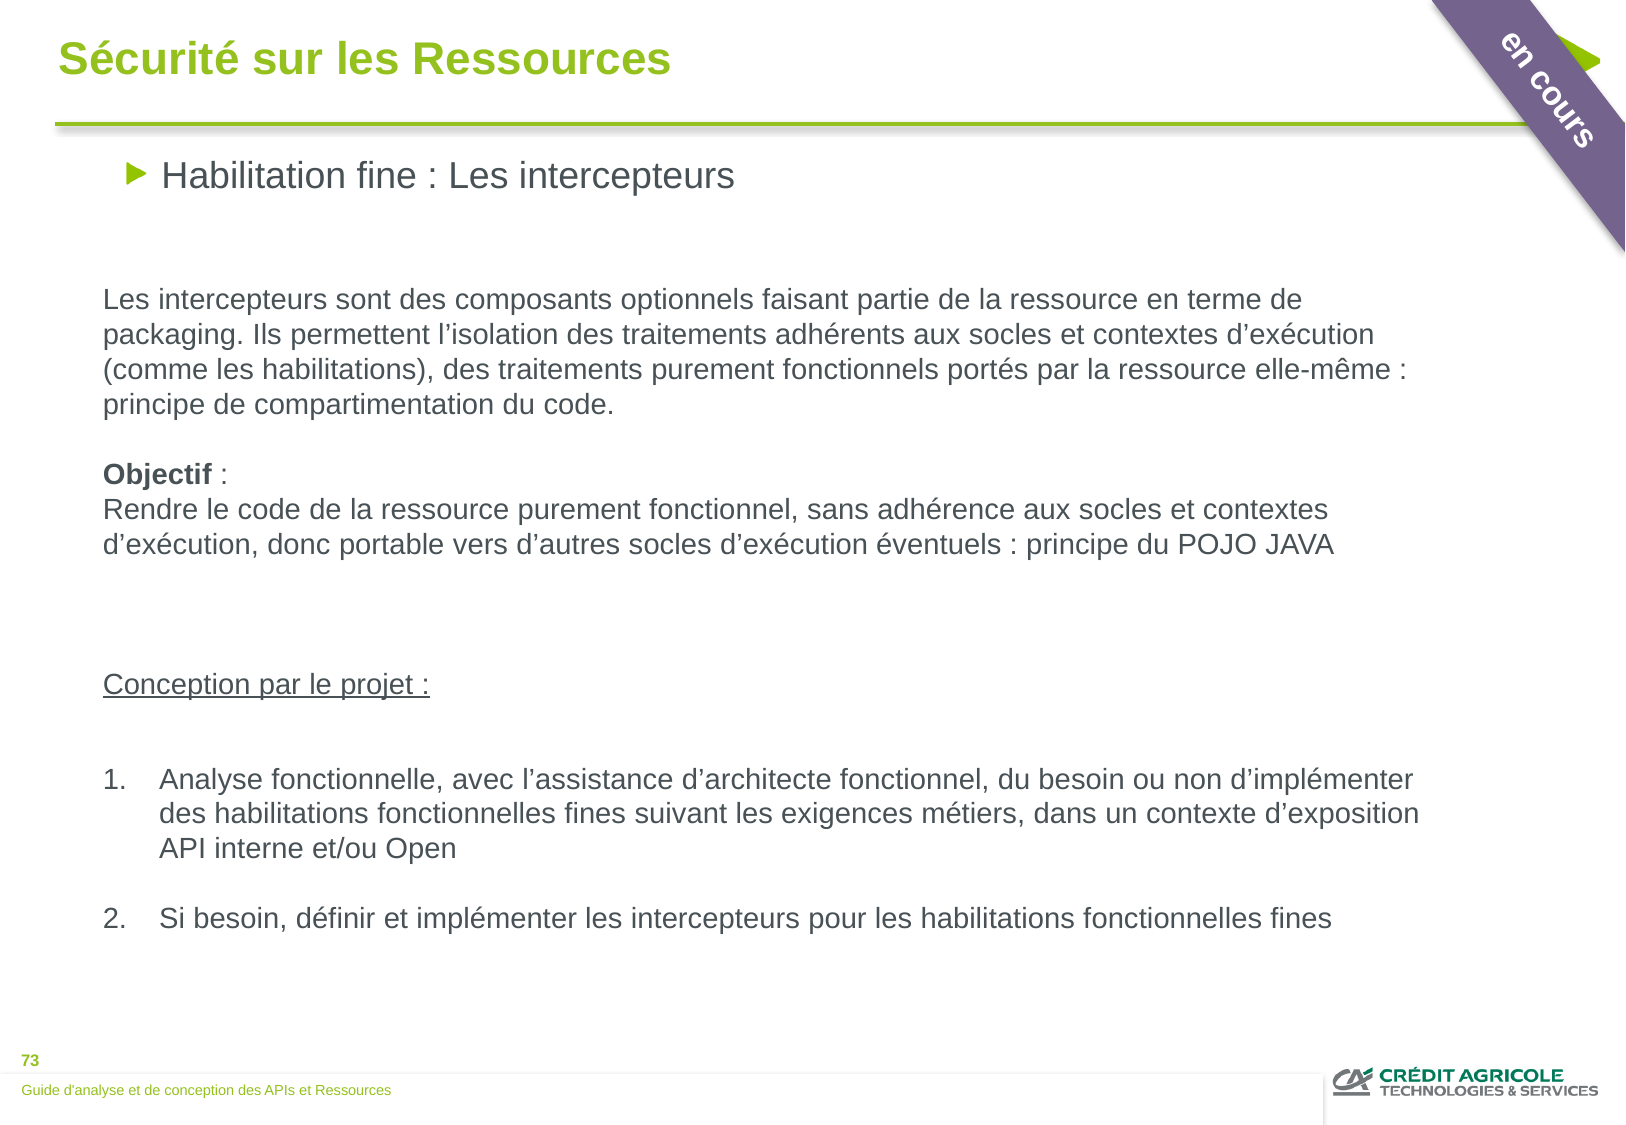

Sécurité sur les Ressources

en cours
 Habilitation fine : Les intercepteurs
Les intercepteurs sont des composants optionnels faisant partie de la ressource en terme de packaging. Ils permettent l’isolation des traitements adhérents aux socles et contextes d’exécution (comme les habilitations), des traitements purement fonctionnels portés par la ressource elle-même : principe de compartimentation du code.

Objectif :
Rendre le code de la ressource purement fonctionnel, sans adhérence aux socles et contextes d’exécution, donc portable vers d’autres socles d’exécution éventuels : principe du POJO JAVA

Conception par le projet :

Analyse fonctionnelle, avec l’assistance d’architecte fonctionnel, du besoin ou non d’implémenter des habilitations fonctionnelles fines suivant les exigences métiers, dans un contexte d’exposition API interne et/ou Open

Si besoin, définir et implémenter les intercepteurs pour les habilitations fonctionnelles fines

Guide d'analyse et de conception des APIs et Ressources